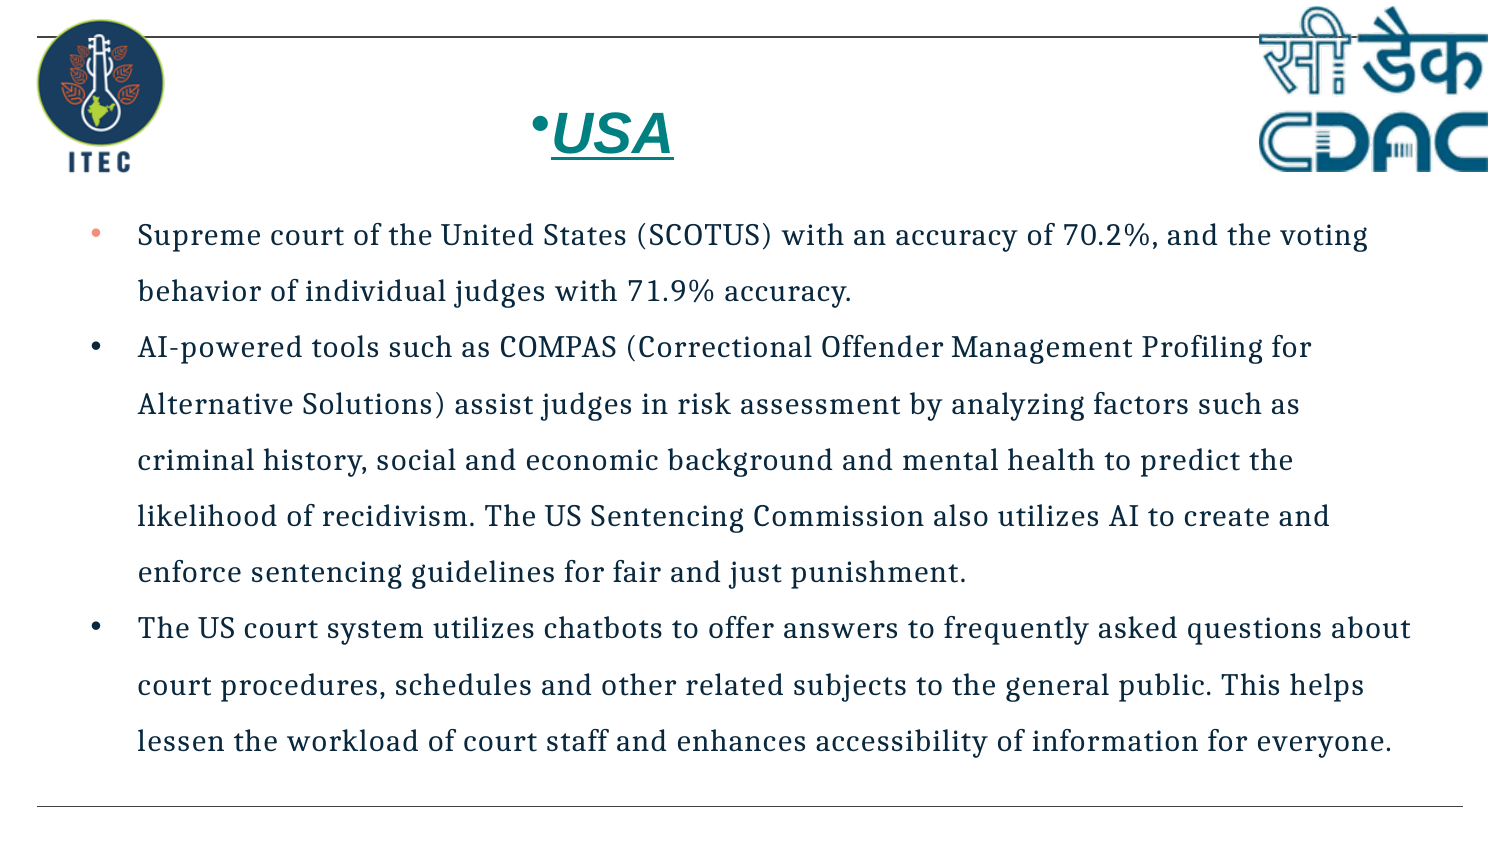

USA
Supreme court of the United States (SCOTUS) with an accuracy of 70.2%, and the voting behavior of individual judges with 71.9% accuracy.
AI-powered tools such as COMPAS (Correctional Offender Management Profiling for Alternative Solutions) assist judges in risk assessment by analyzing factors such as criminal history, social and economic background and mental health to predict the likelihood of recidivism. The US Sentencing Commission also utilizes AI to create and enforce sentencing guidelines for fair and just punishment.
The US court system utilizes chatbots to offer answers to frequently asked questions about court procedures, schedules and other related subjects to the general public. This helps lessen the workload of court staff and enhances accessibility of information for everyone.